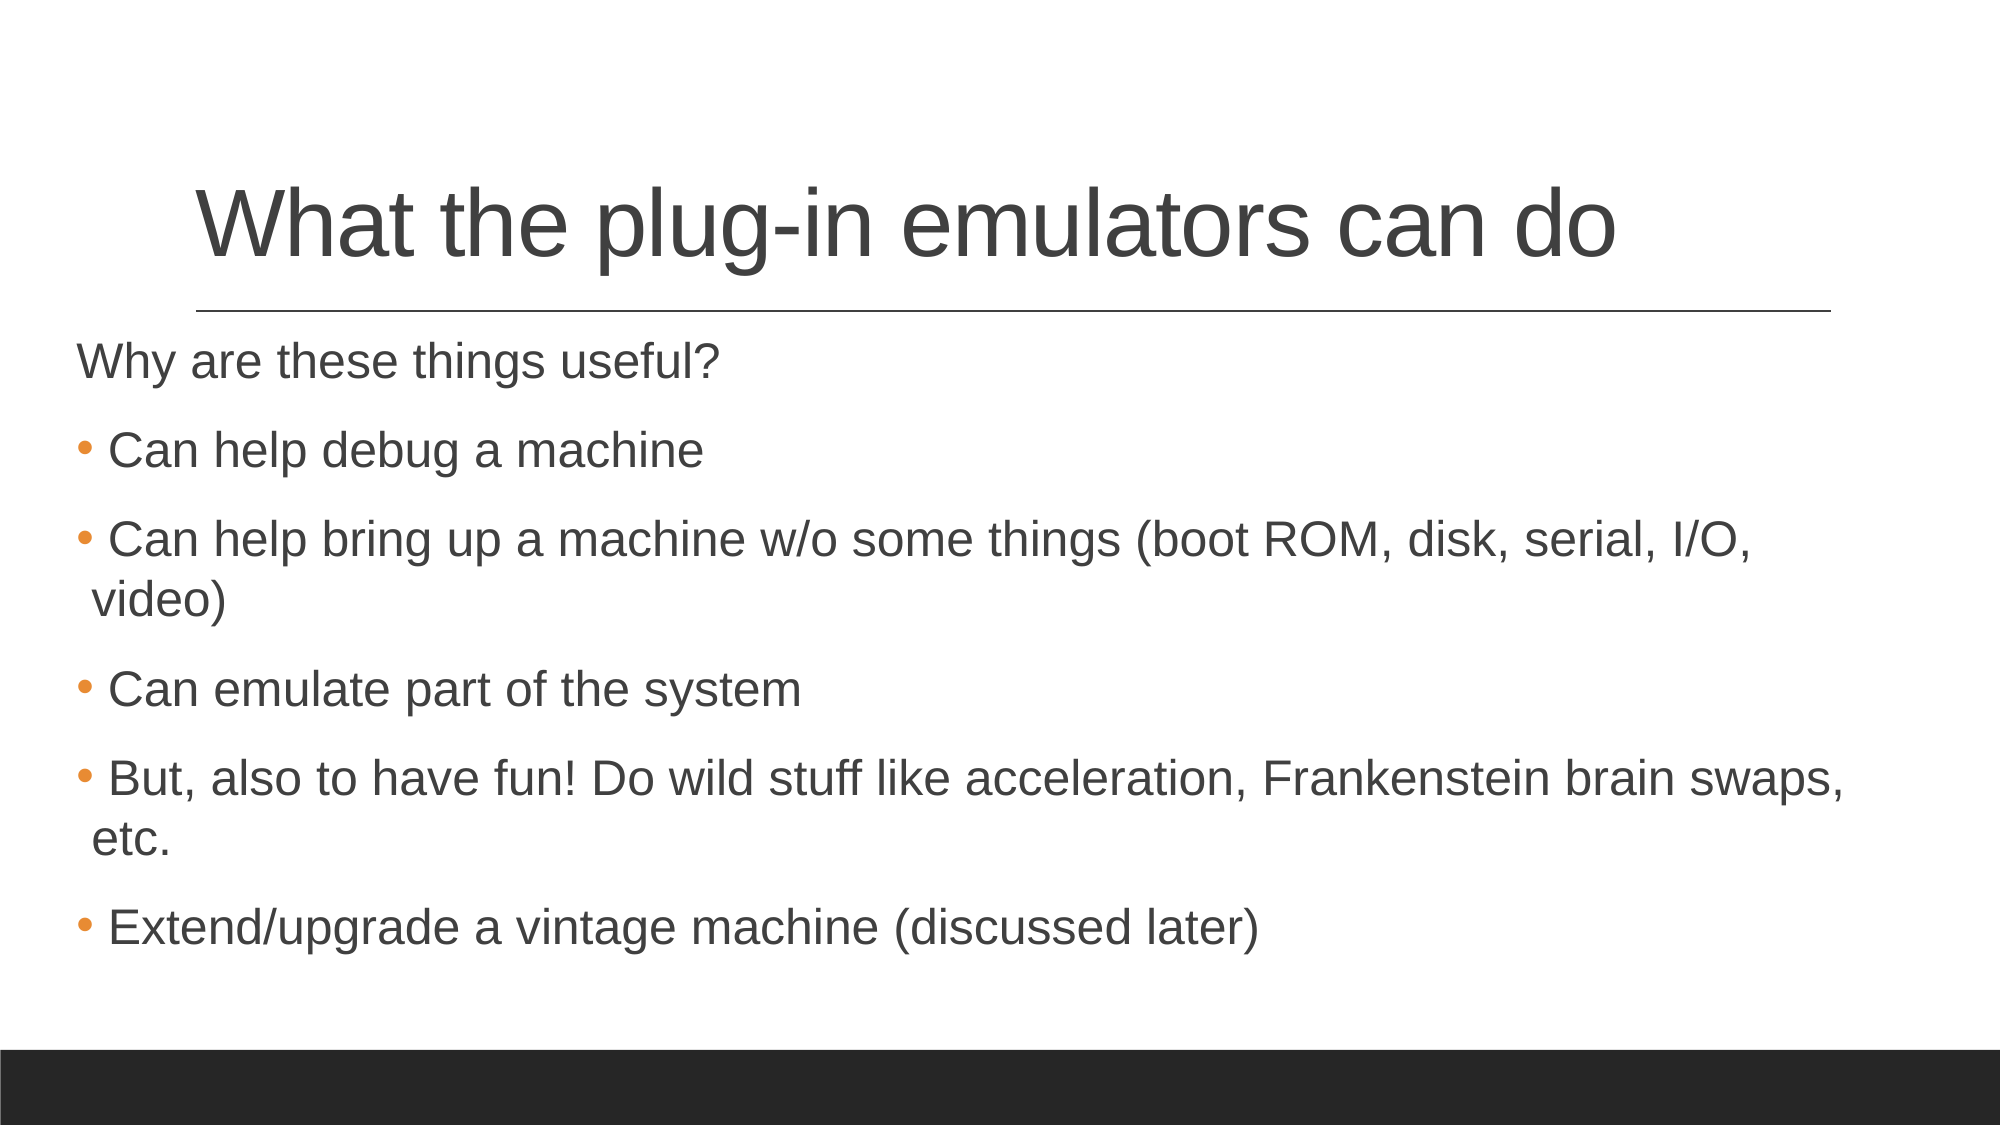

# What the plug-in emulators can do
Why are these things useful?
 Can help debug a machine
 Can help bring up a machine w/o some things (boot ROM, disk, serial, I/O, video)
 Can emulate part of the system
 But, also to have fun! Do wild stuff like acceleration, Frankenstein brain swaps, etc.
 Extend/upgrade a vintage machine (discussed later)